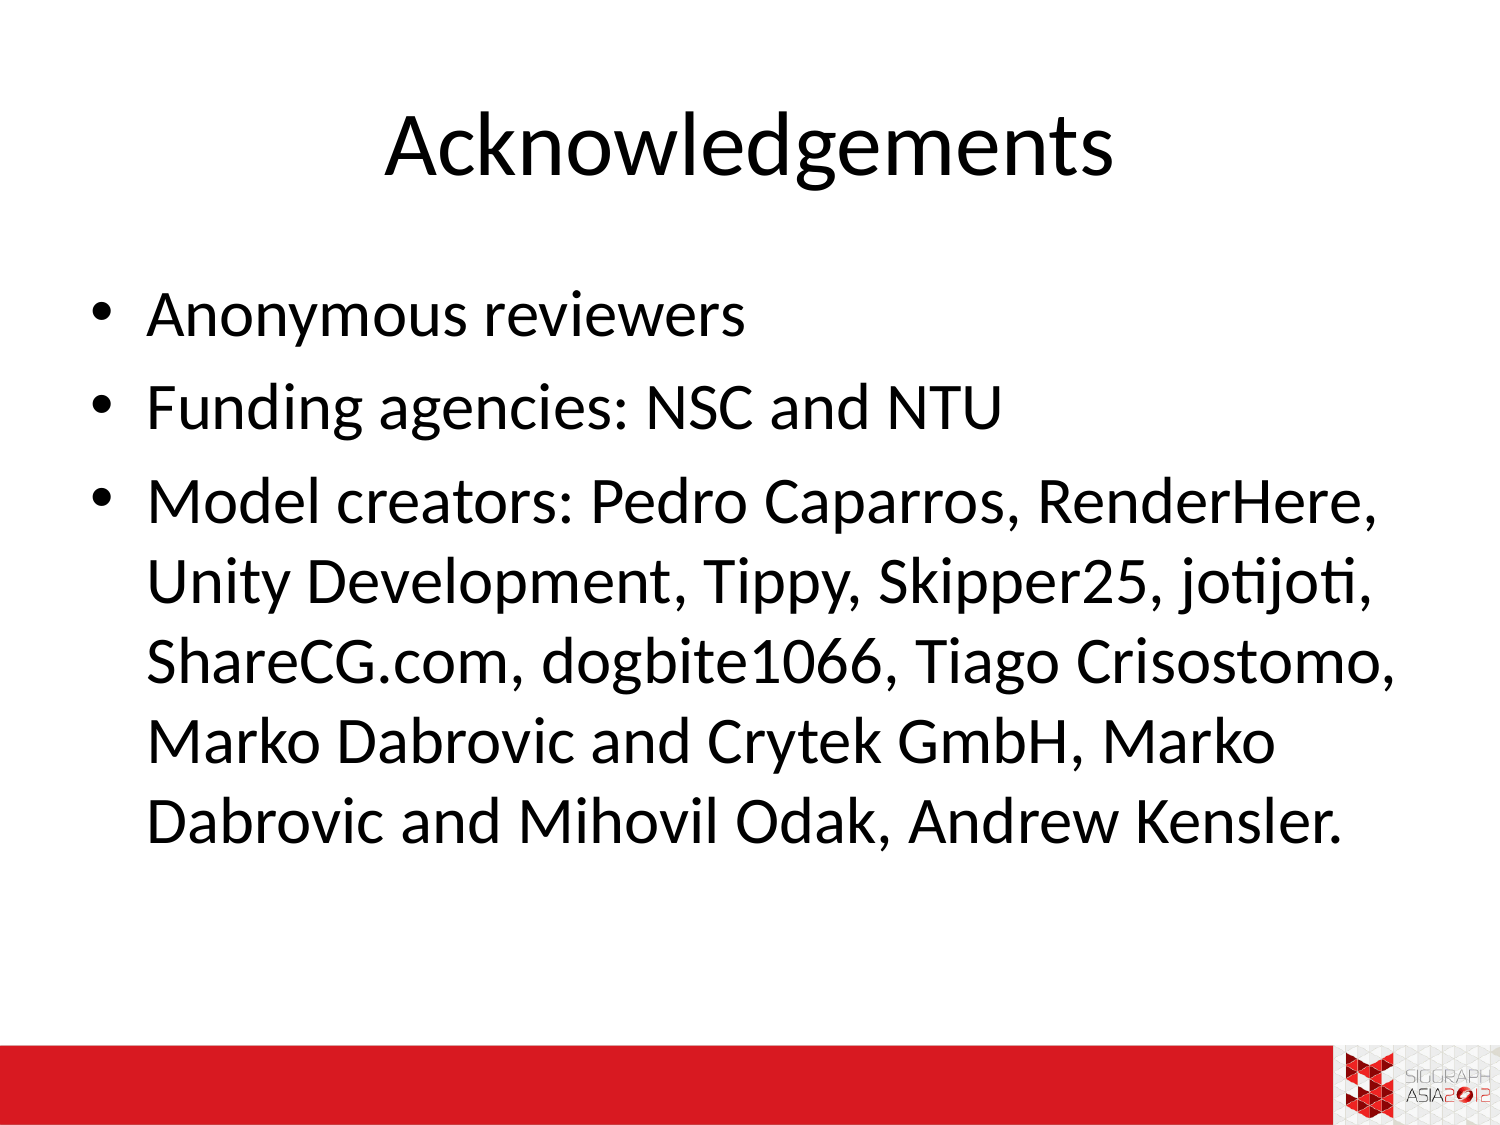

# Acknowledgements
Anonymous reviewers
Funding agencies: NSC and NTU
Model creators: Pedro Caparros, RenderHere, Unity Development, Tippy, Skipper25, jotijoti, ShareCG.com, dogbite1066, Tiago Crisostomo, Marko Dabrovic and Crytek GmbH, Marko Dabrovic and Mihovil Odak, Andrew Kensler.